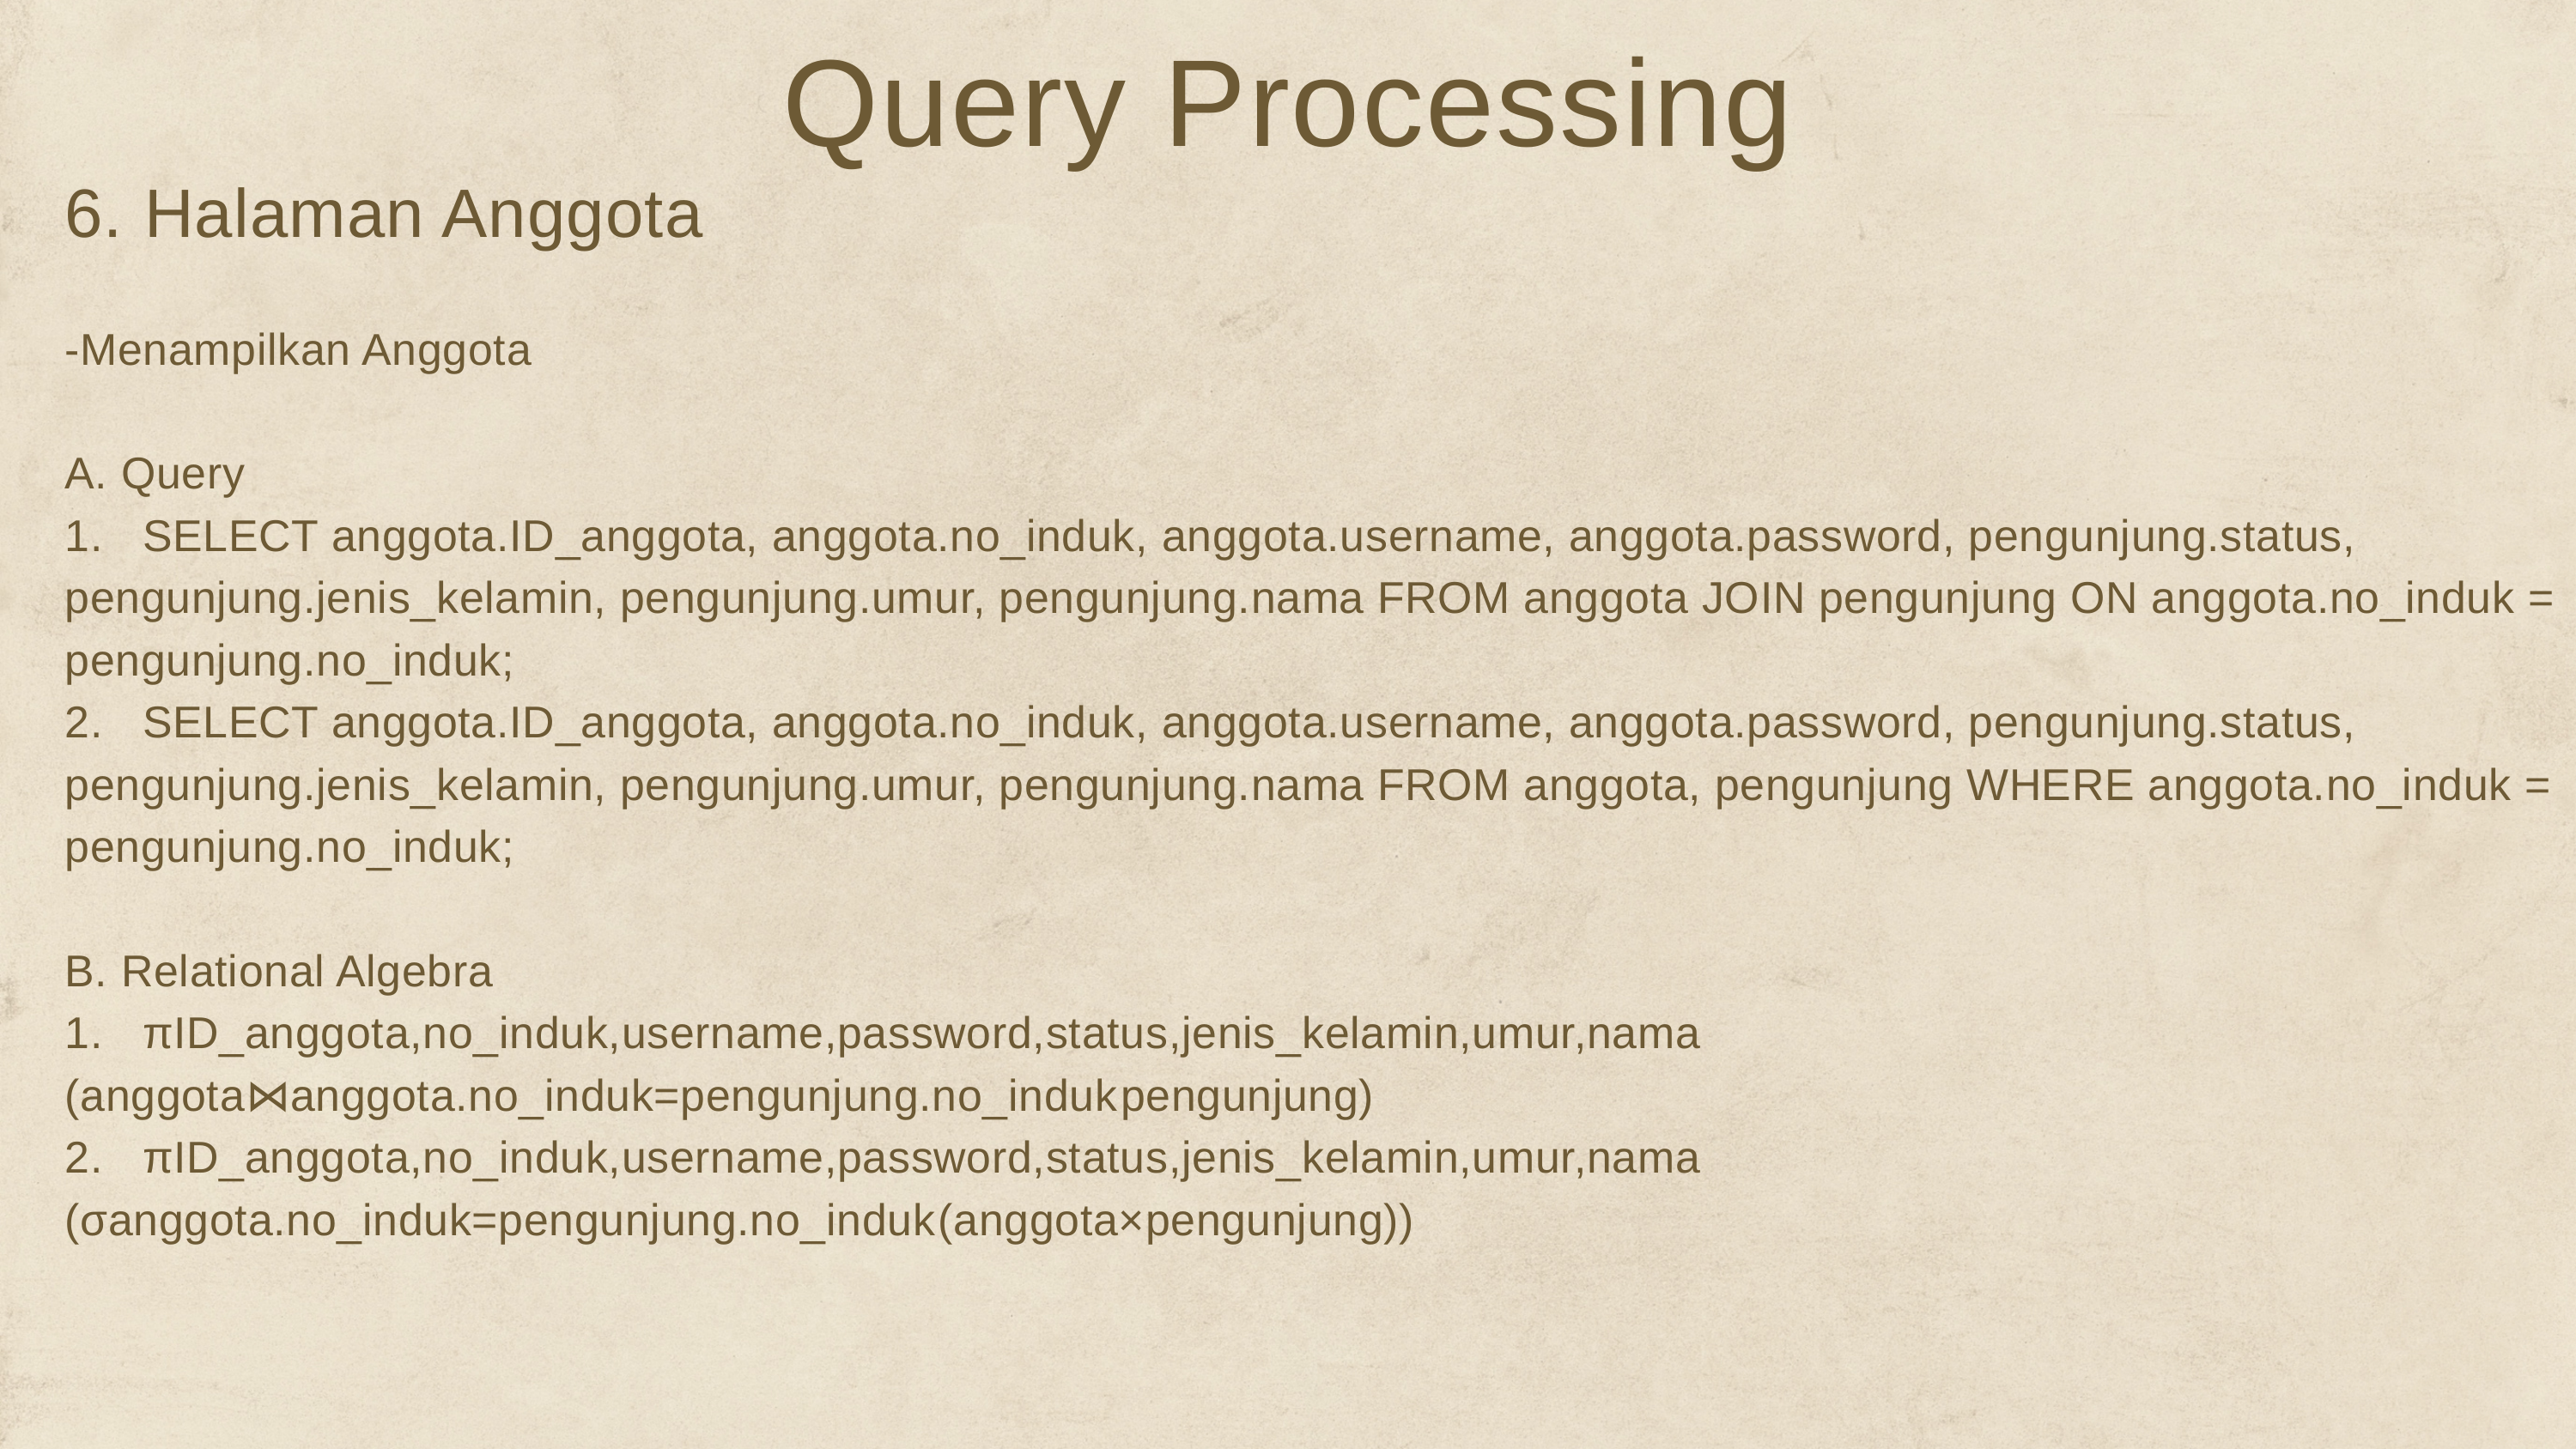

Query Processing

6. Halaman Anggota

-Menampilkan Anggota

A. Query
1.   SELECT anggota.ID_anggota, anggota.no_induk, anggota.username, anggota.password, pengunjung.status, pengunjung.jenis_kelamin, pengunjung.umur, pengunjung.nama FROM anggota JOIN pengunjung ON anggota.no_induk = pengunjung.no_induk;
2.   SELECT anggota.ID_anggota, anggota.no_induk, anggota.username, anggota.password, pengunjung.status, pengunjung.jenis_kelamin, pengunjung.umur, pengunjung.nama FROM anggota, pengunjung WHERE anggota.no_induk = pengunjung.no_induk;

B. Relational Algebra
1.   πID_anggota,no_induk,username,password,status,jenis_kelamin,umur,nama​(anggota⋈anggota.no_induk=pengunjung.no_induk​pengunjung)
2.   πID_anggota,no_induk,username,password,status,jenis_kelamin,umur,nama​(σanggota.no_induk=pengunjung.no_induk​(anggota×pengunjung))